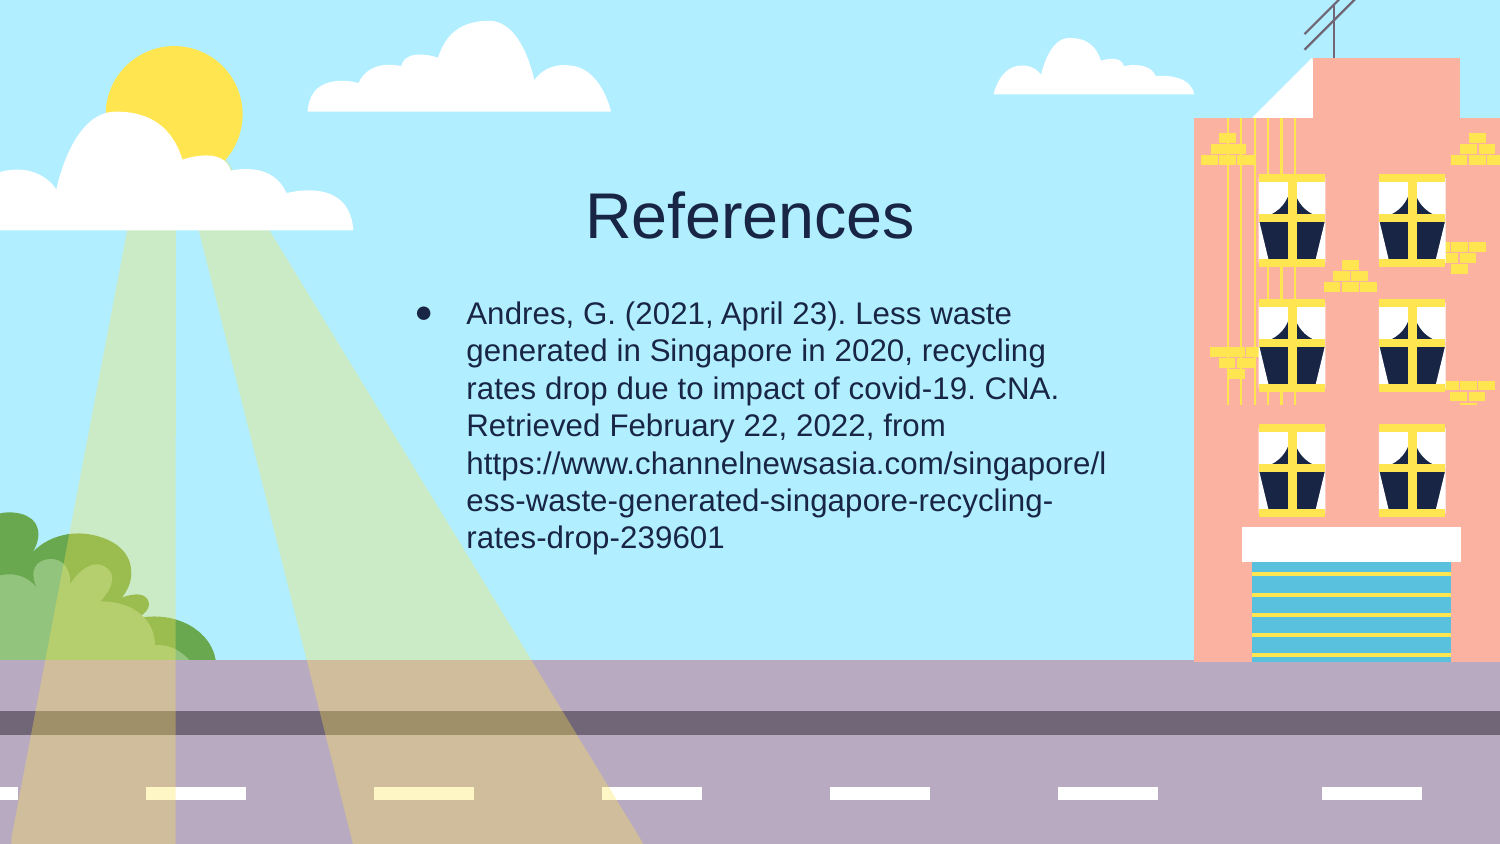

# References
Andres, G. (2021, April 23). Less waste generated in Singapore in 2020, recycling rates drop due to impact of covid-19. CNA. Retrieved February 22, 2022, from https://www.channelnewsasia.com/singapore/less-waste-generated-singapore-recycling-rates-drop-239601